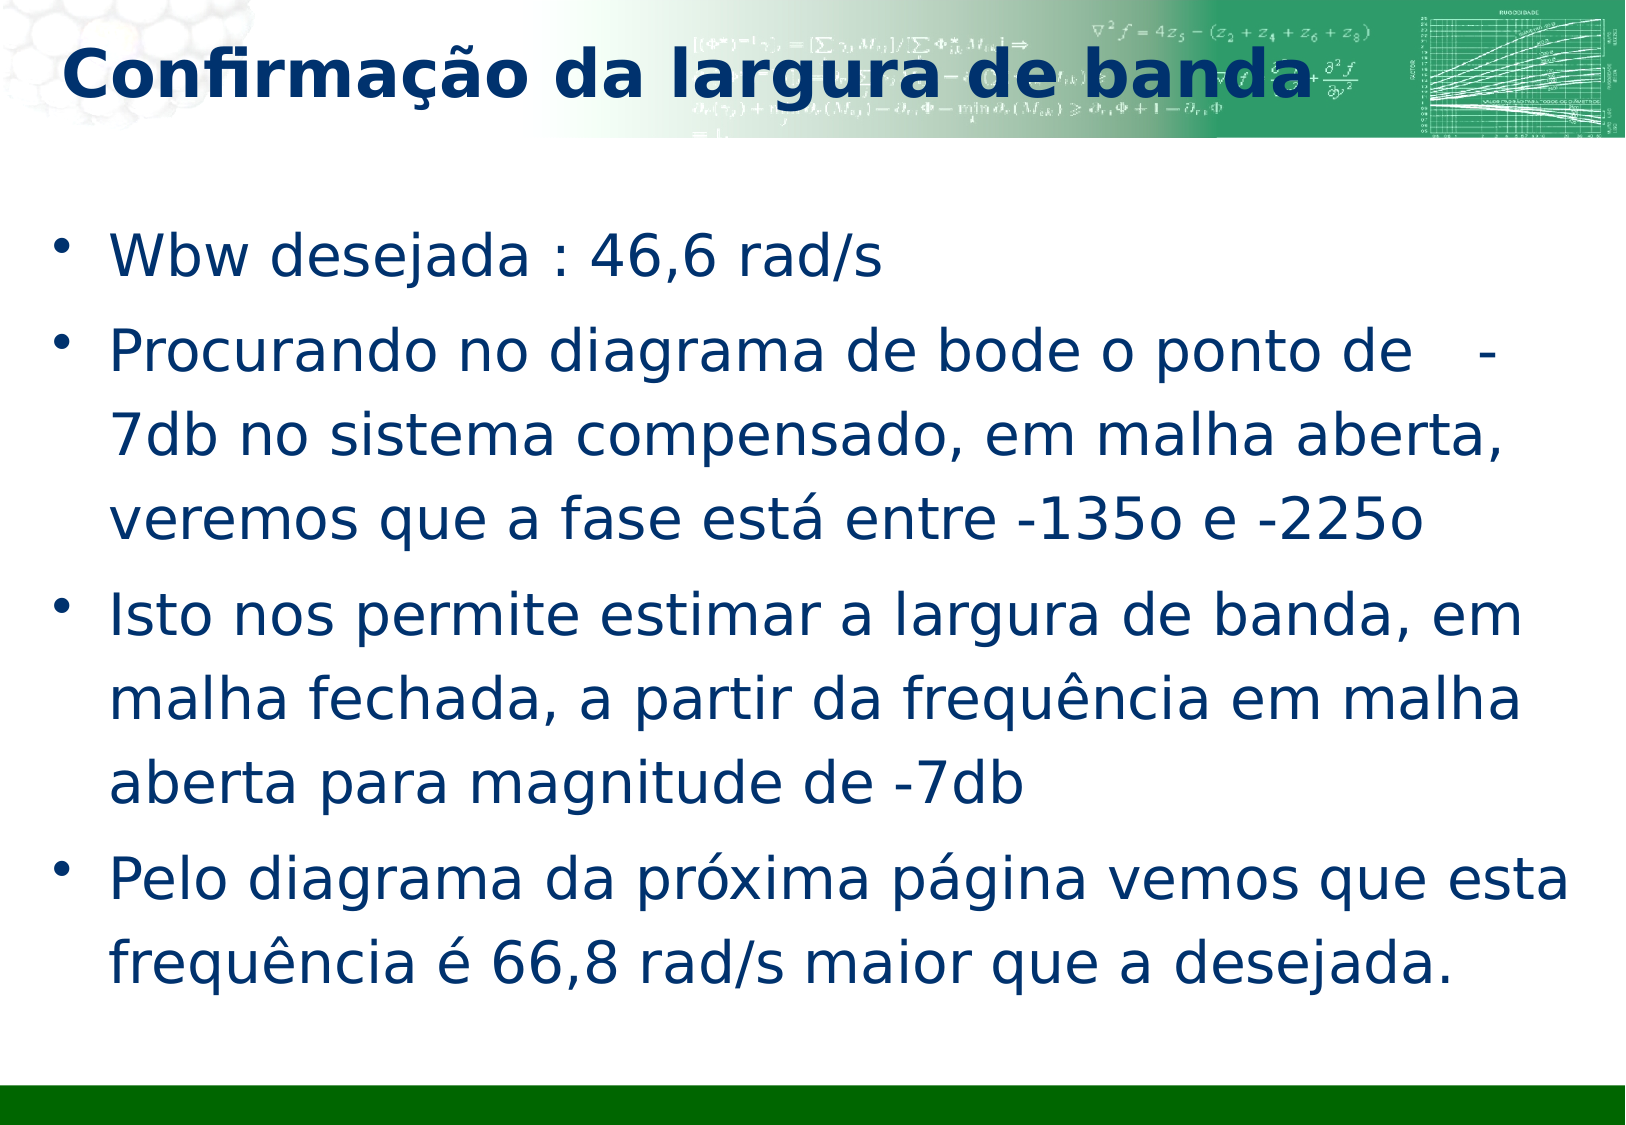

# Confirmação da largura de banda
Wbw desejada : 46,6 rad/s
Procurando no diagrama de bode o ponto de	 -7db no sistema compensado, em malha aberta, veremos que a fase está entre -135o e -225o
Isto nos permite estimar a largura de banda, em malha fechada, a partir da frequência em malha aberta para magnitude de -7db
Pelo diagrama da próxima página vemos que esta frequência é 66,8 rad/s maior que a desejada.